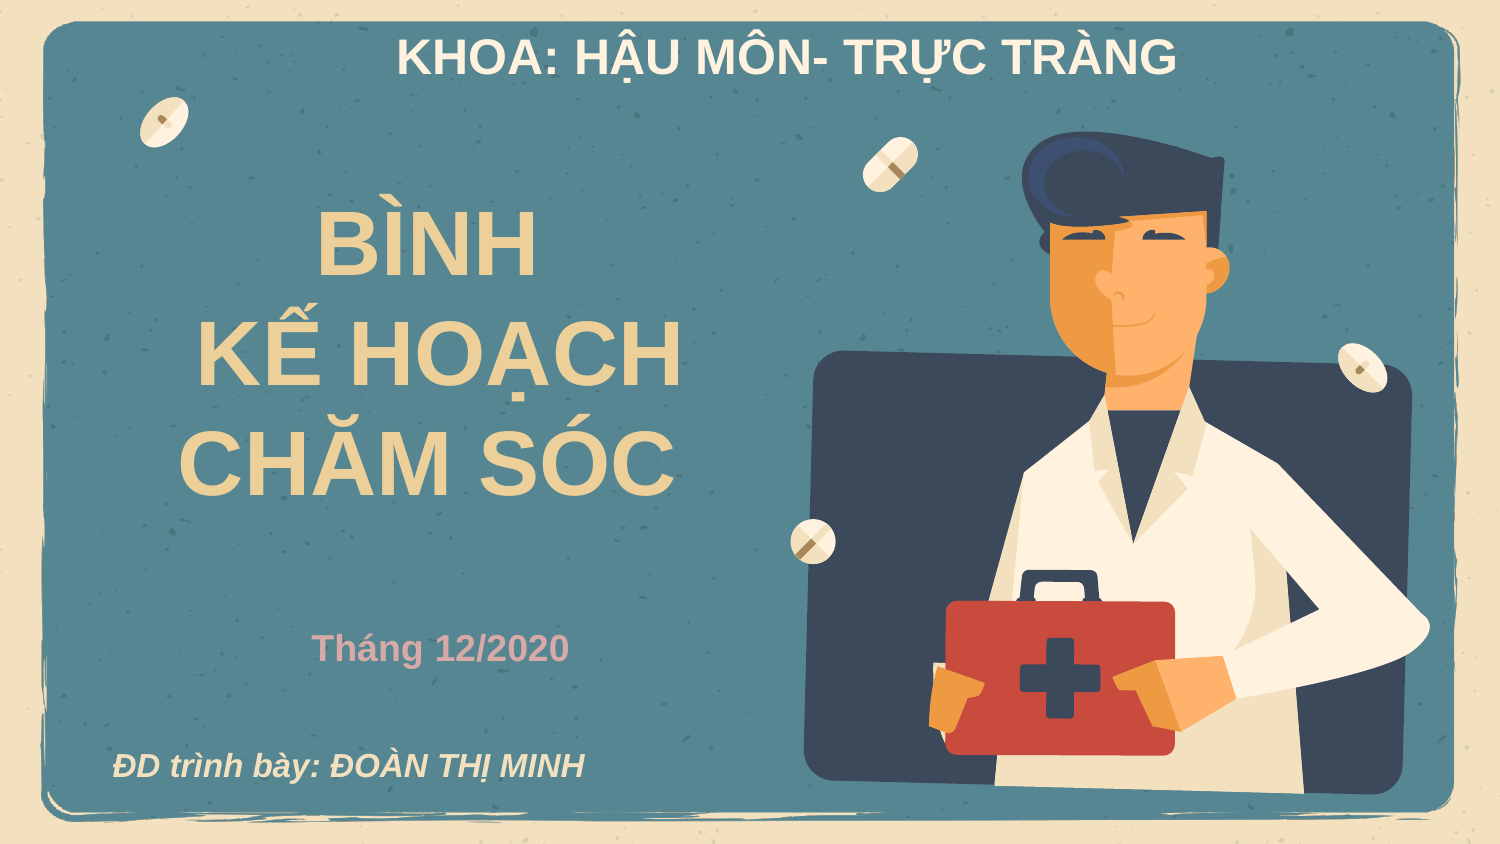

KHOA: HẬU MÔN- TRỰC TRÀNG

# BÌNH KẾ HOẠCH CHĂM SÓC Tháng 12/2020

 ĐD trình bày: ĐOÀN THỊ MINH